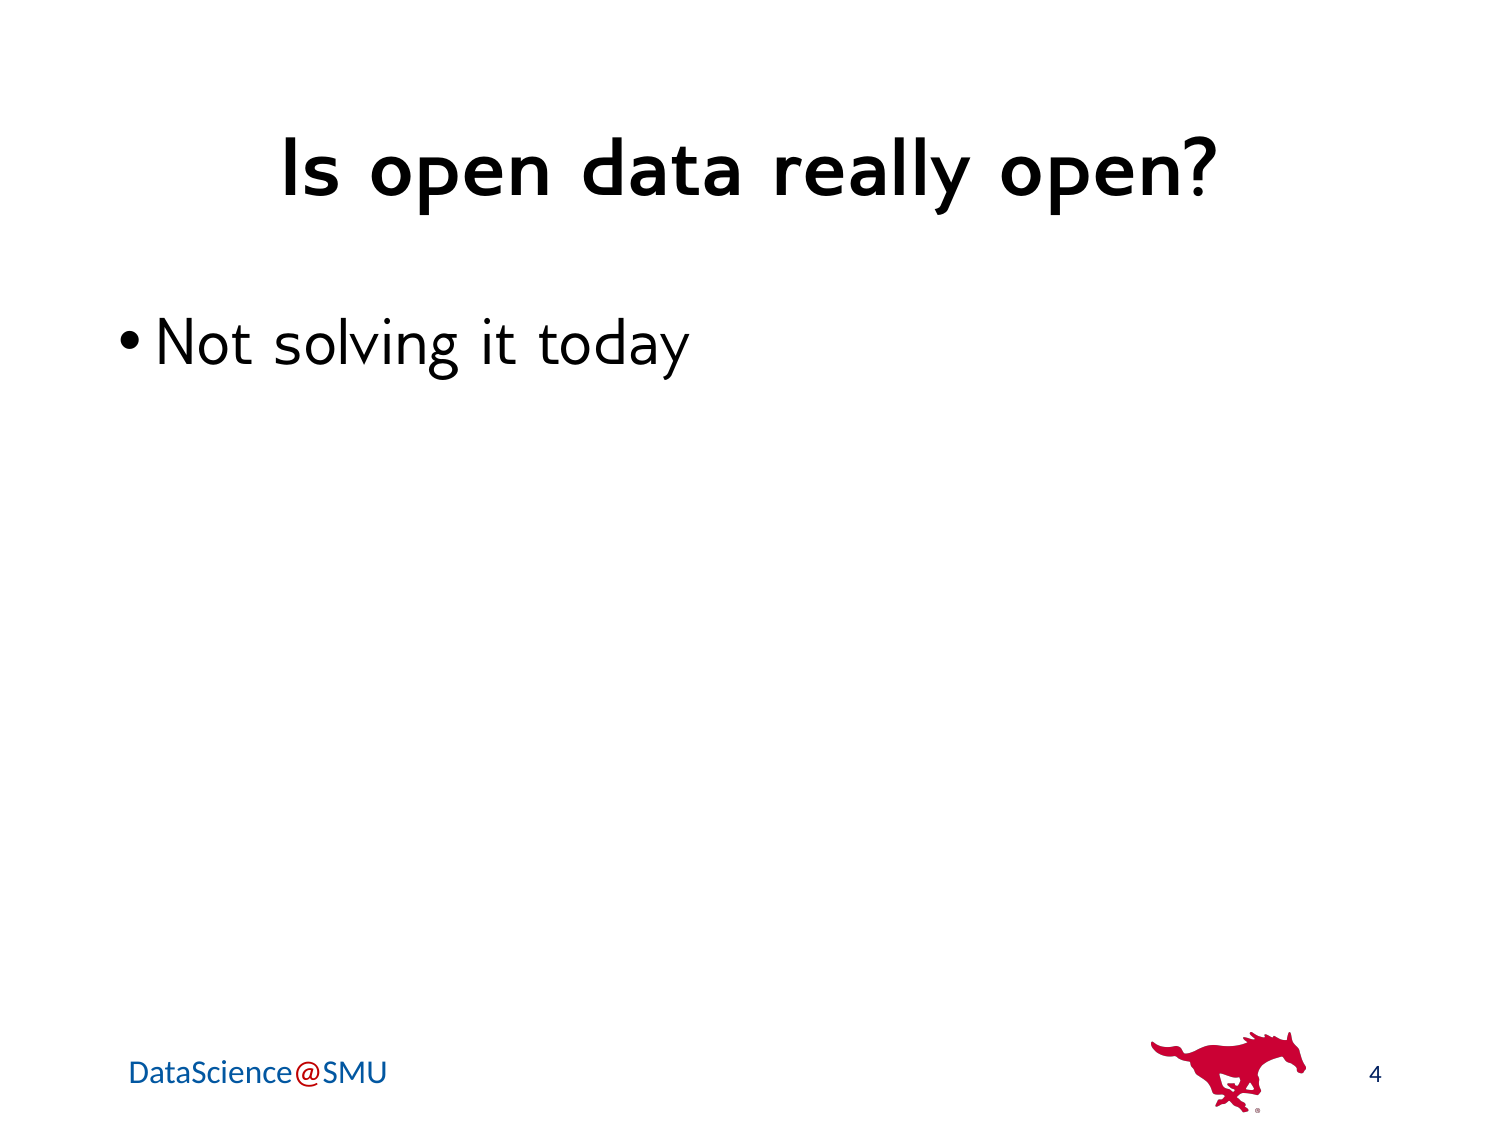

# Is open data really open?
Not solving it today
4